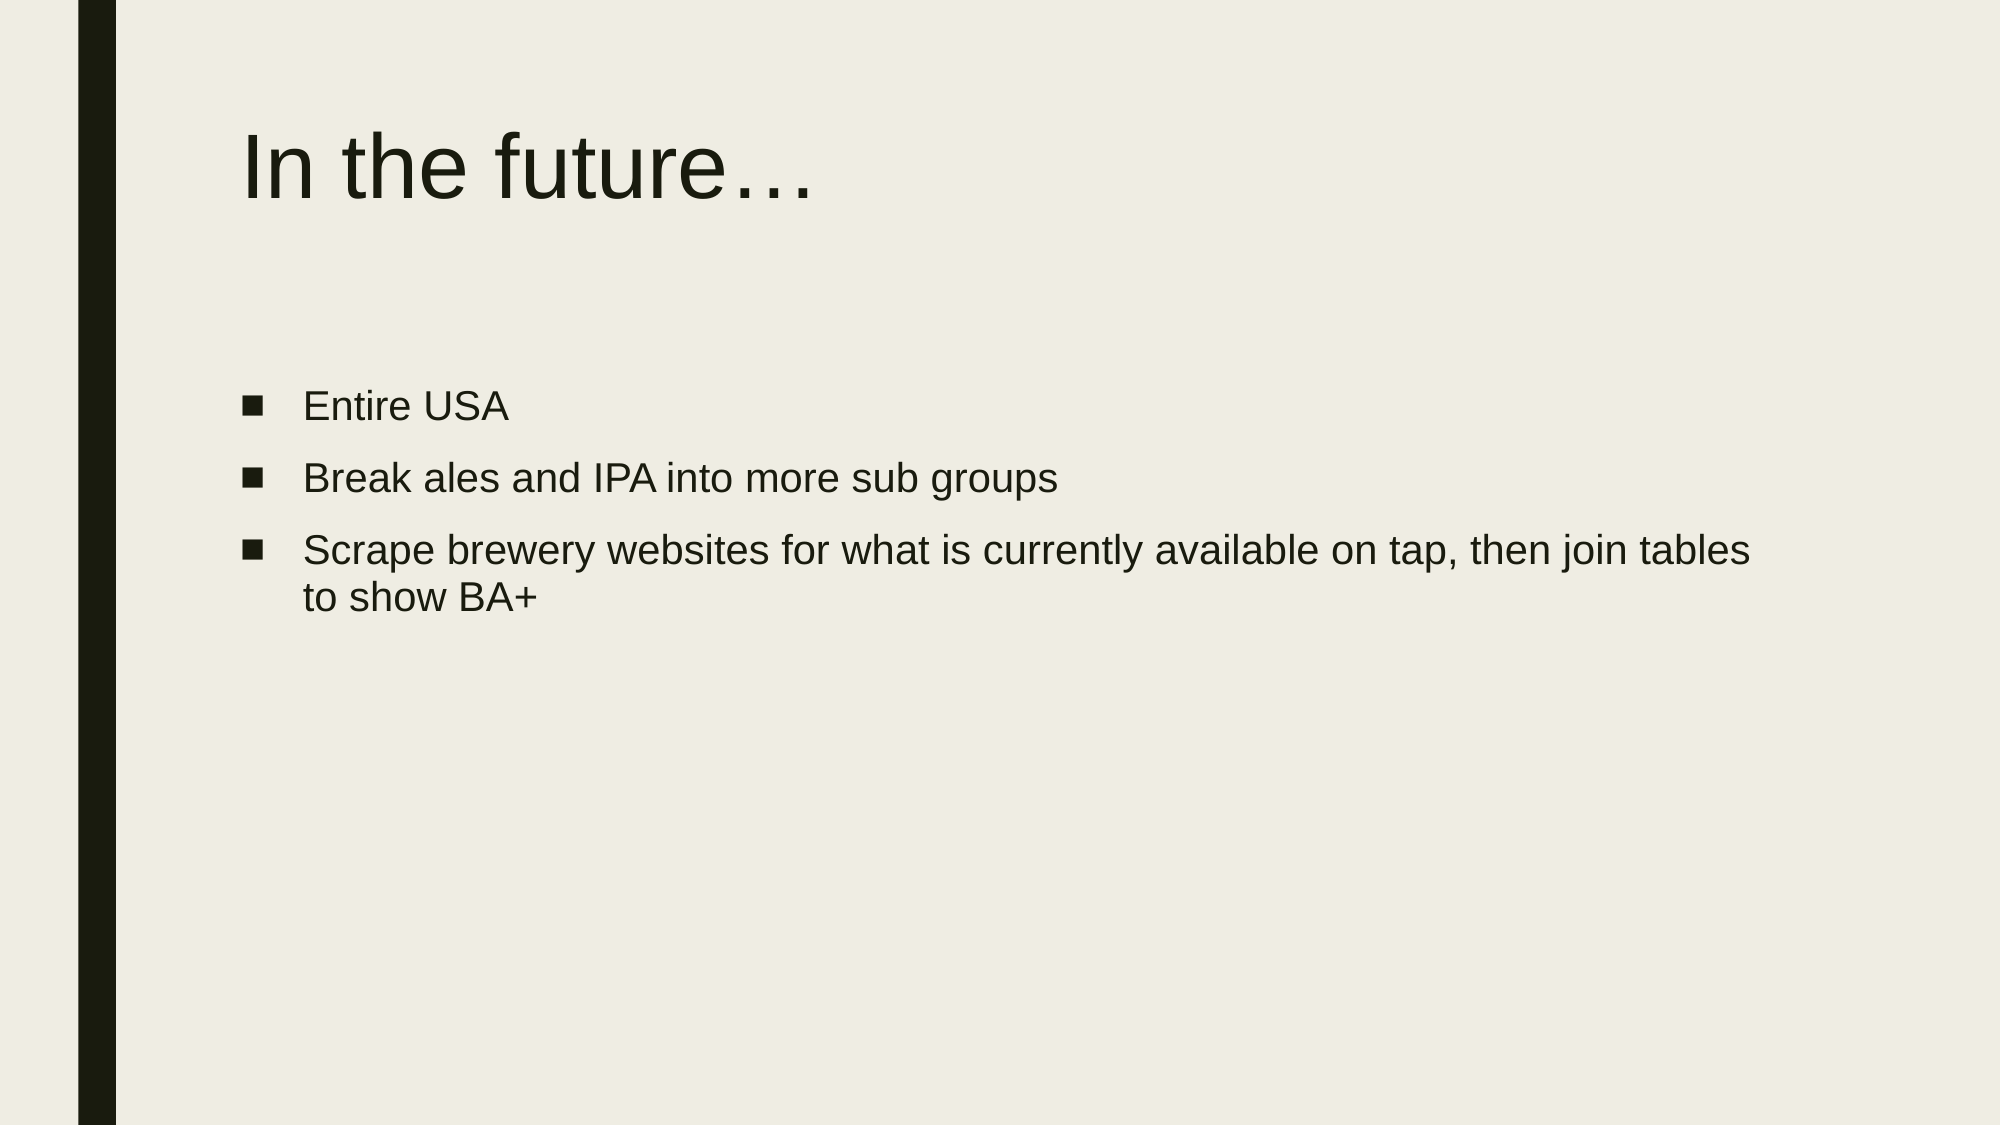

# In the future…
Entire USA
Break ales and IPA into more sub groups
Scrape brewery websites for what is currently available on tap, then join tables to show BA+